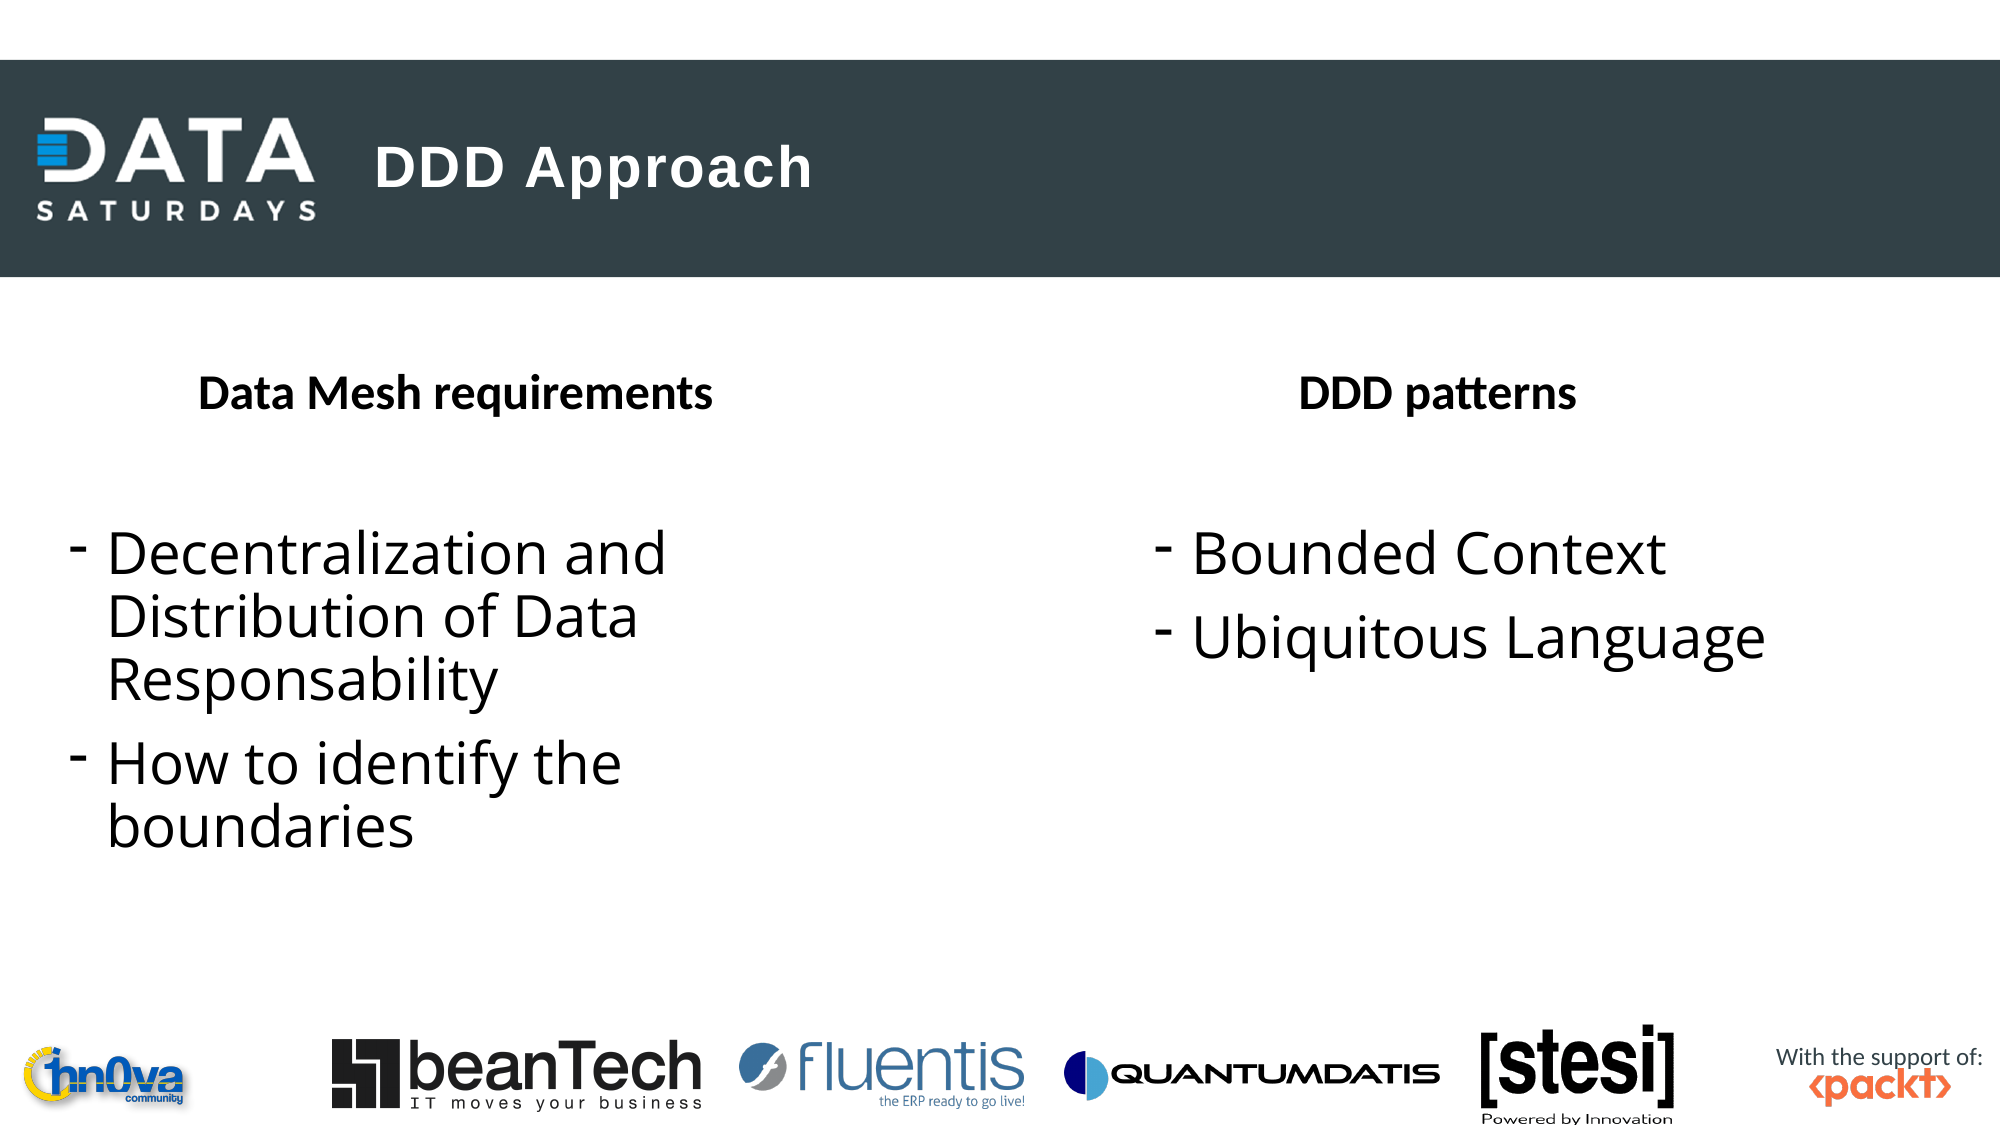

# DDD Approach
Data Mesh requirements
DDD patterns
Bounded Context
Ubiquitous Language

Decentralization and Distribution of Data Responsability
How to identify the boundaries